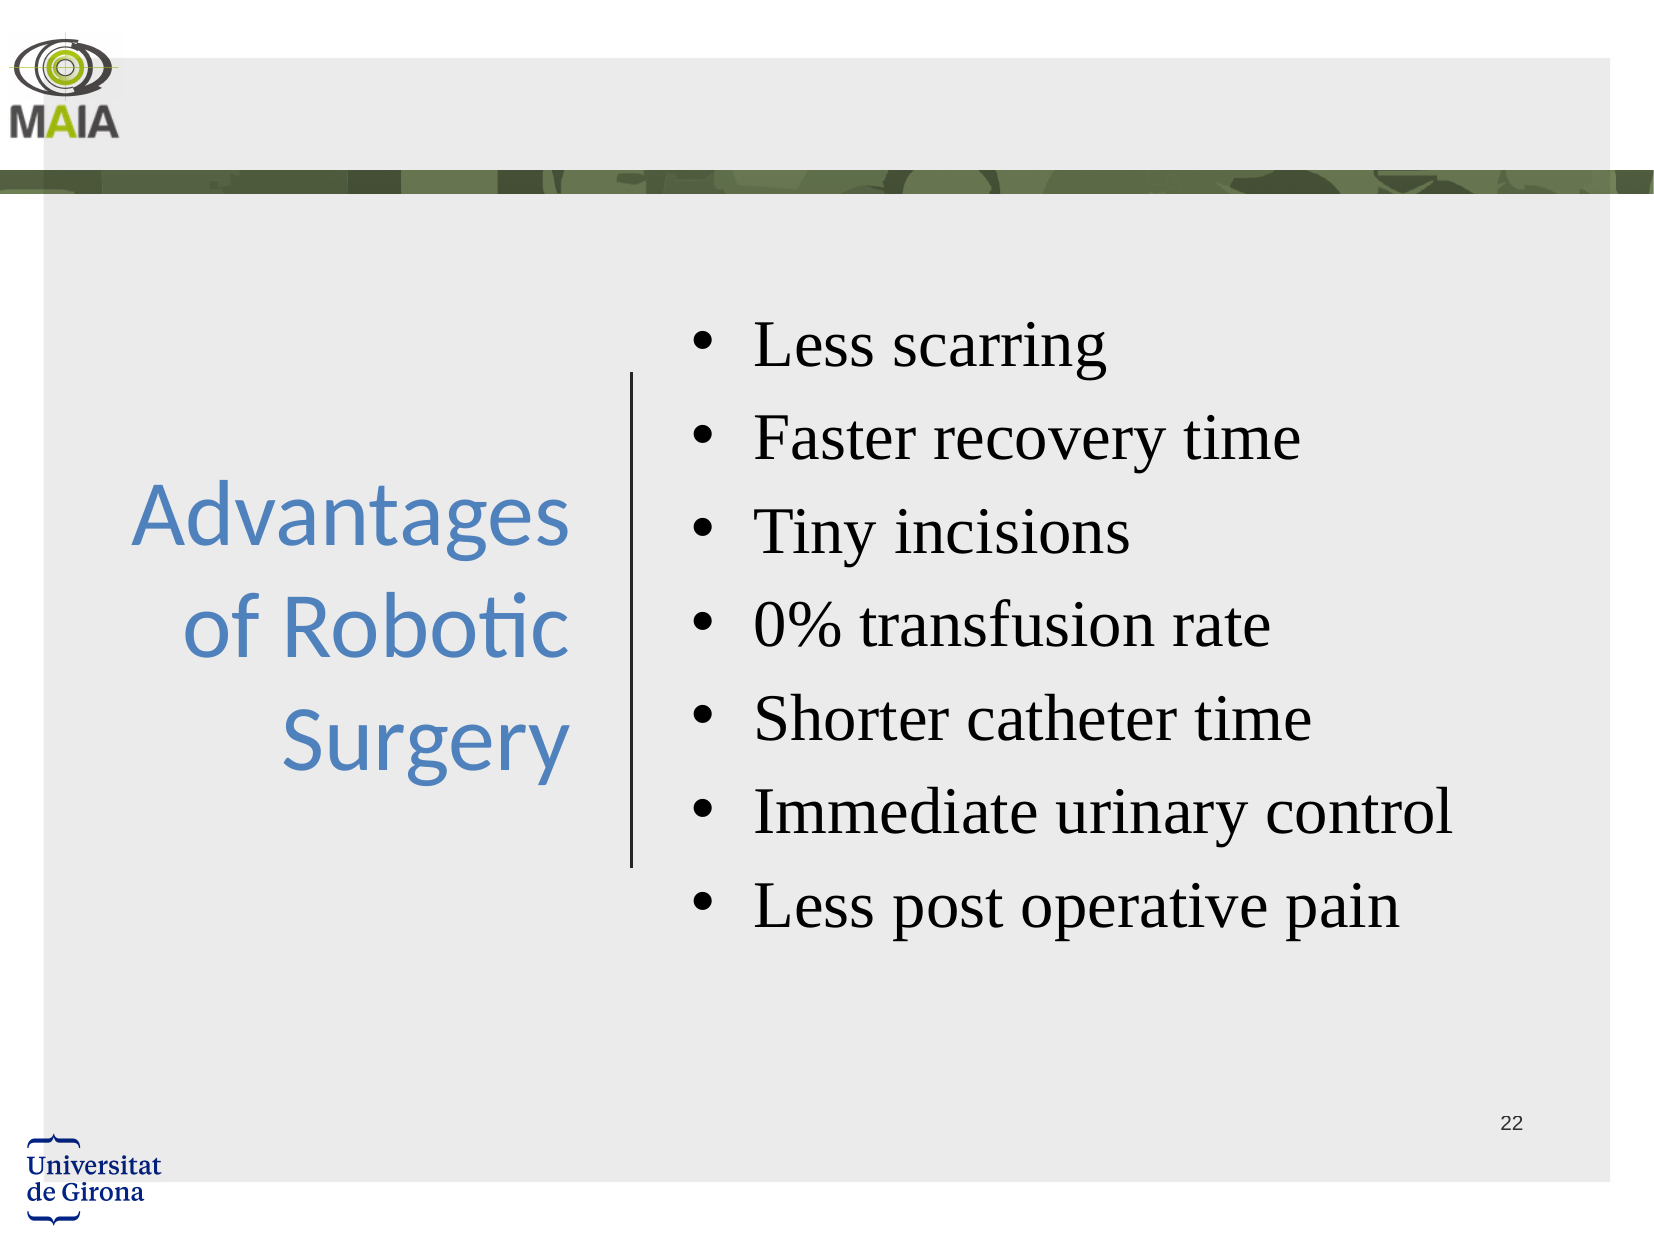

# Advantages of Robotic Surgery
Less scarring
Faster recovery time
Tiny incisions
0% transfusion rate
Shorter catheter time
Immediate urinary control
Less post operative pain
22